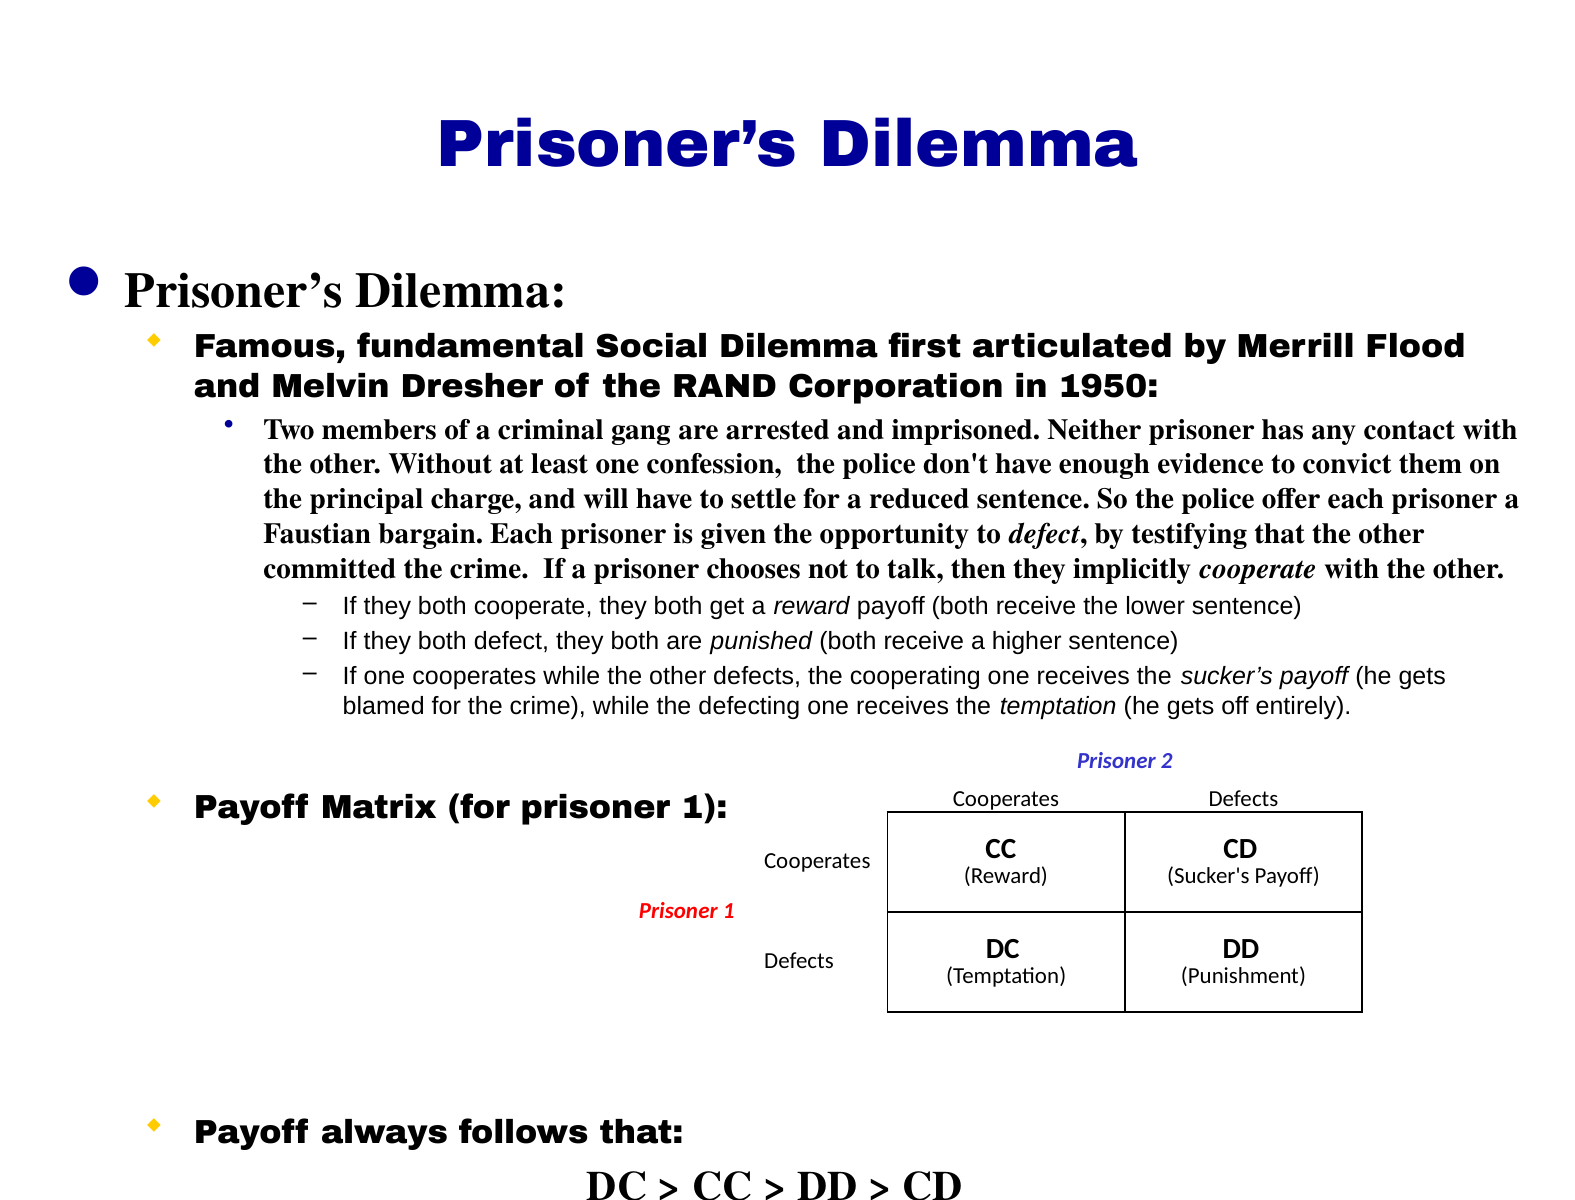

# Prisoner’s Dilemma
Prisoner’s Dilemma:
Famous, fundamental Social Dilemma first articulated by Merrill Flood and Melvin Dresher of the RAND Corporation in 1950:
Two members of a criminal gang are arrested and imprisoned. Neither prisoner has any contact with the other. Without at least one confession,  the police don't have enough evidence to convict them on the principal charge, and will have to settle for a reduced sentence. So the police offer each prisoner a Faustian bargain. Each prisoner is given the opportunity to defect, by testifying that the other committed the crime.  If a prisoner chooses not to talk, then they implicitly cooperate with the other.
If they both cooperate, they both get a reward payoff (both receive the lower sentence)
If they both defect, they both are punished (both receive a higher sentence)
If one cooperates while the other defects, the cooperating one receives the sucker’s payoff (he gets blamed for the crime), while the defecting one receives the temptation (he gets off entirely).

Payoff Matrix (for prisoner 1):

Payoff always follows that:
		      DC > CC > DD > CD

|  |  | Prisoner 2 |  |
| --- | --- | --- | --- |
|  |  | Cooperates | Defects |
| Prisoner 1 | Cooperates | CC (Reward) | CD (Sucker's Payoff) |
|  | Defects | DC (Temptation) | DD (Punishment) |